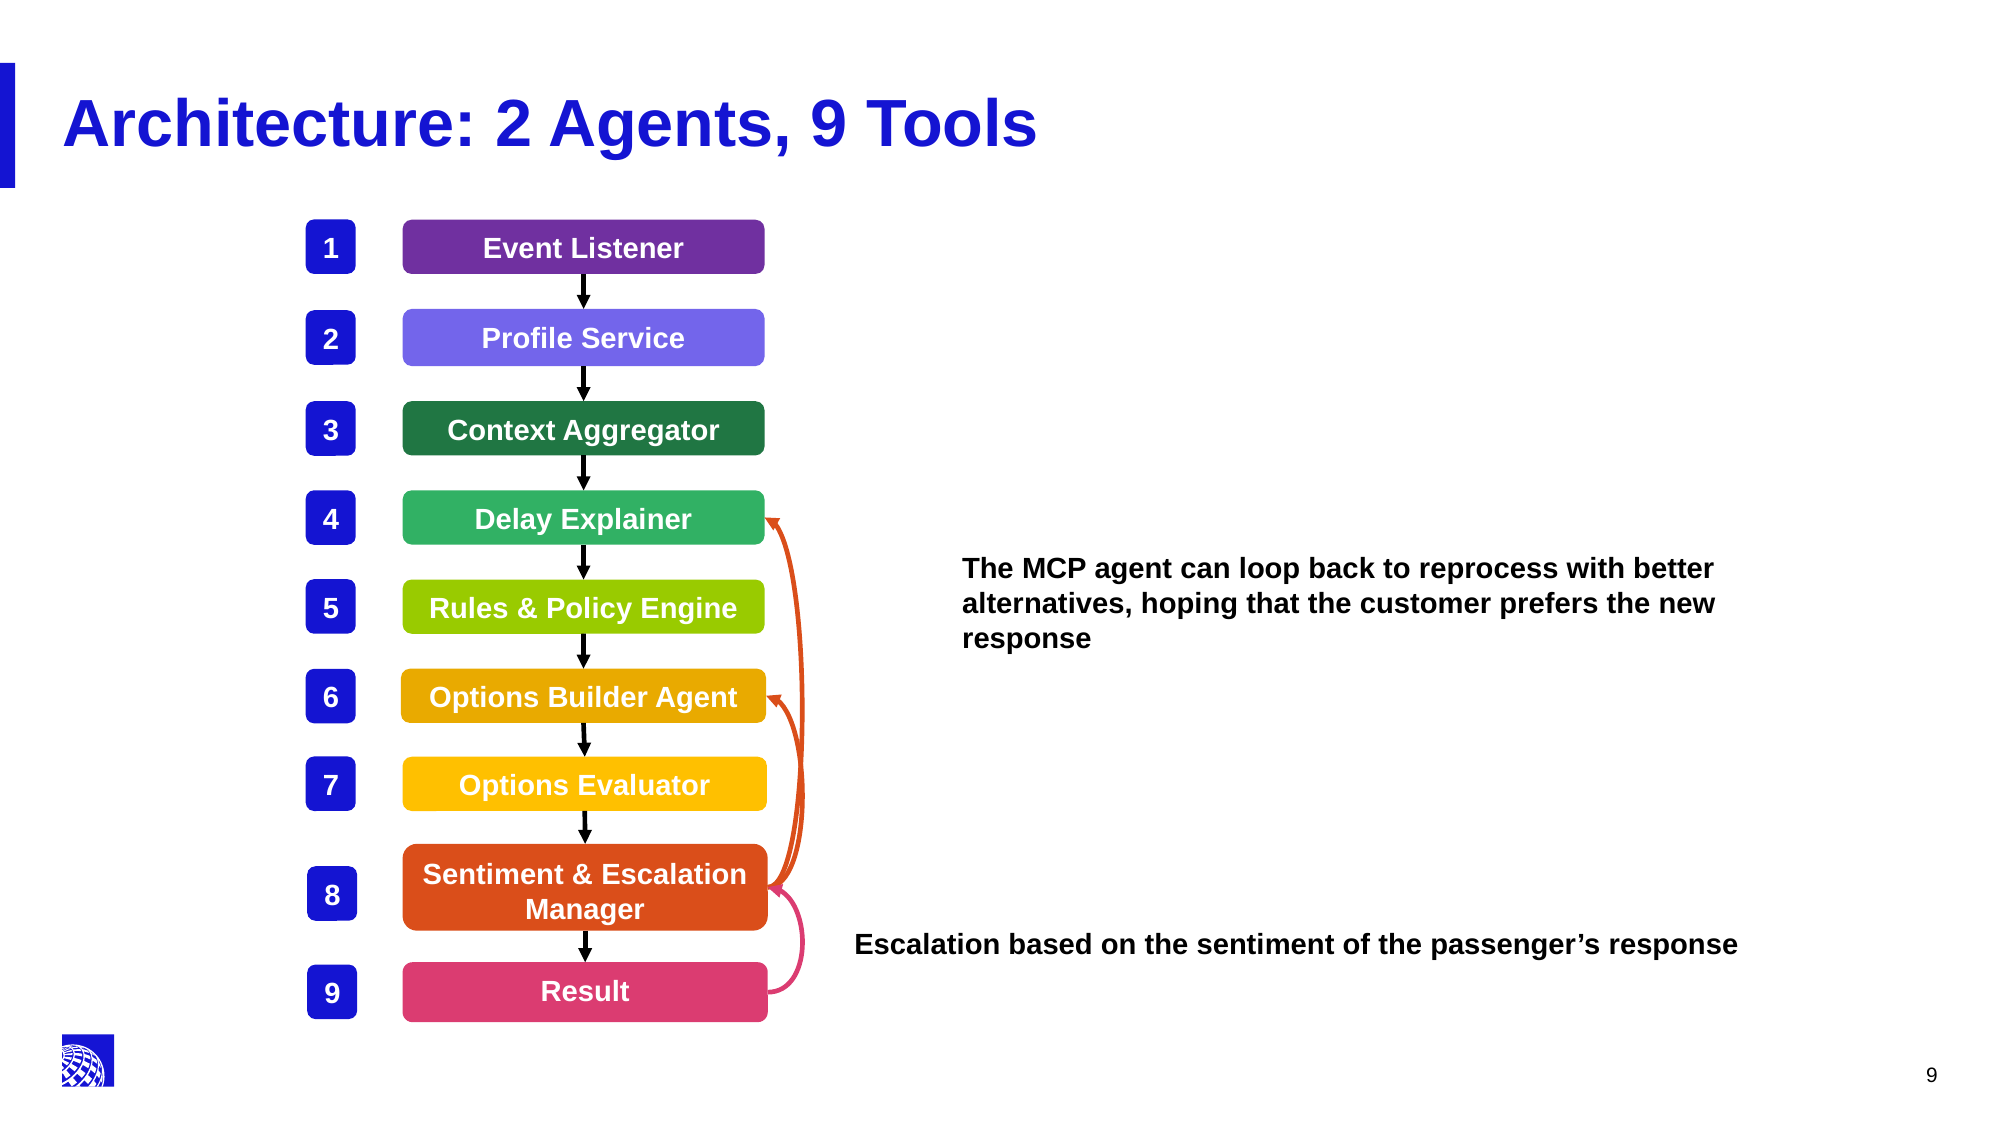

# Architecture: 2 Agents, 9 Tools
1
Event Listener
Profile Service
2
Context Aggregator
3
4
Delay Explainer
The MCP agent can loop back to reprocess with better alternatives, hoping that the customer prefers the new response
5
Rules & Policy Engine
Options Builder Agent
6
7
Options Evaluator
Sentiment & Escalation Manager
8
Escalation based on the sentiment of the passenger’s response
Result
9
9